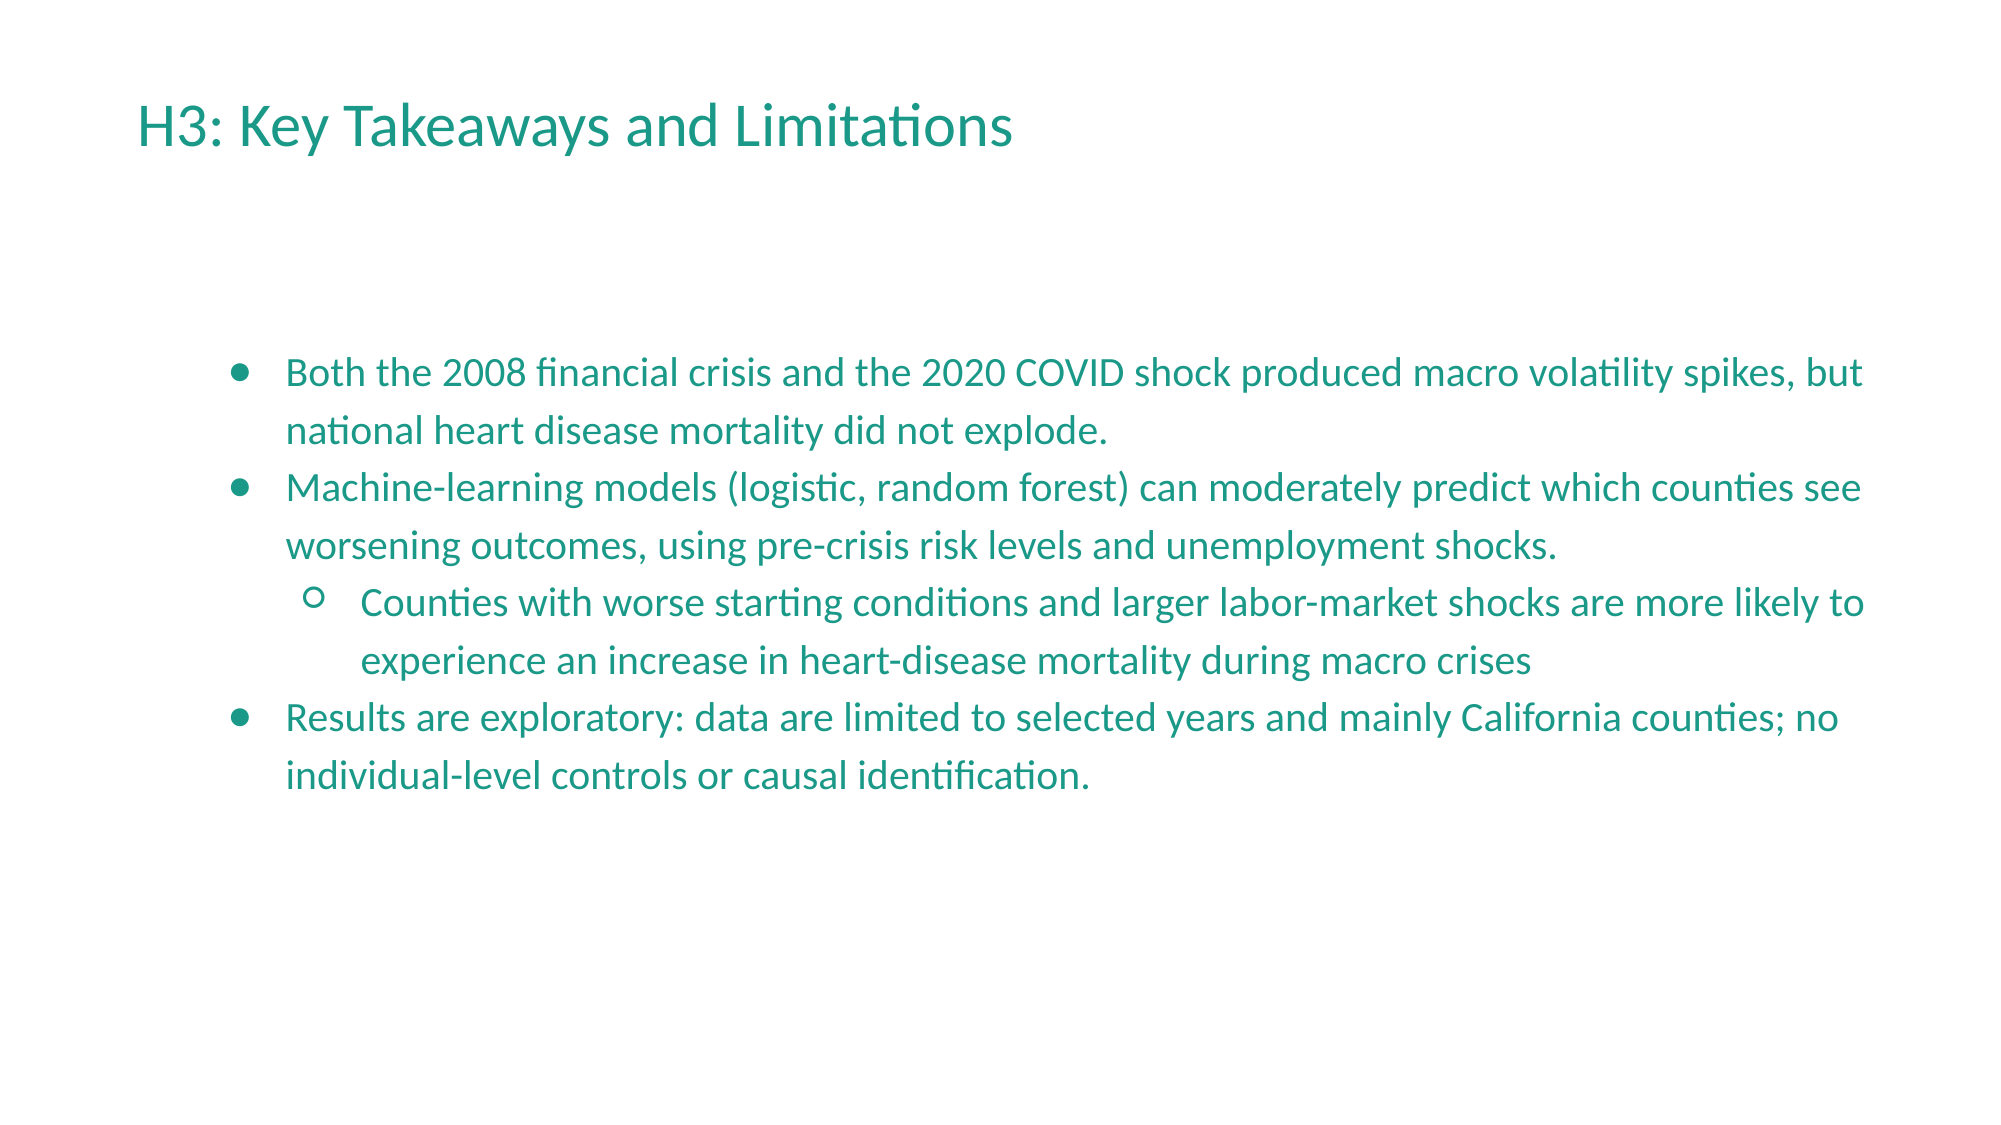

# H3: Key Takeaways and Limitations

Both the 2008 financial crisis and the 2020 COVID shock produced macro volatility spikes, but national heart disease mortality did not explode.
Machine-learning models (logistic, random forest) can moderately predict which counties see worsening outcomes, using pre-crisis risk levels and unemployment shocks.
Counties with worse starting conditions and larger labor-market shocks are more likely to experience an increase in heart-disease mortality during macro crises
Results are exploratory: data are limited to selected years and mainly California counties; no individual-level controls or causal identification.